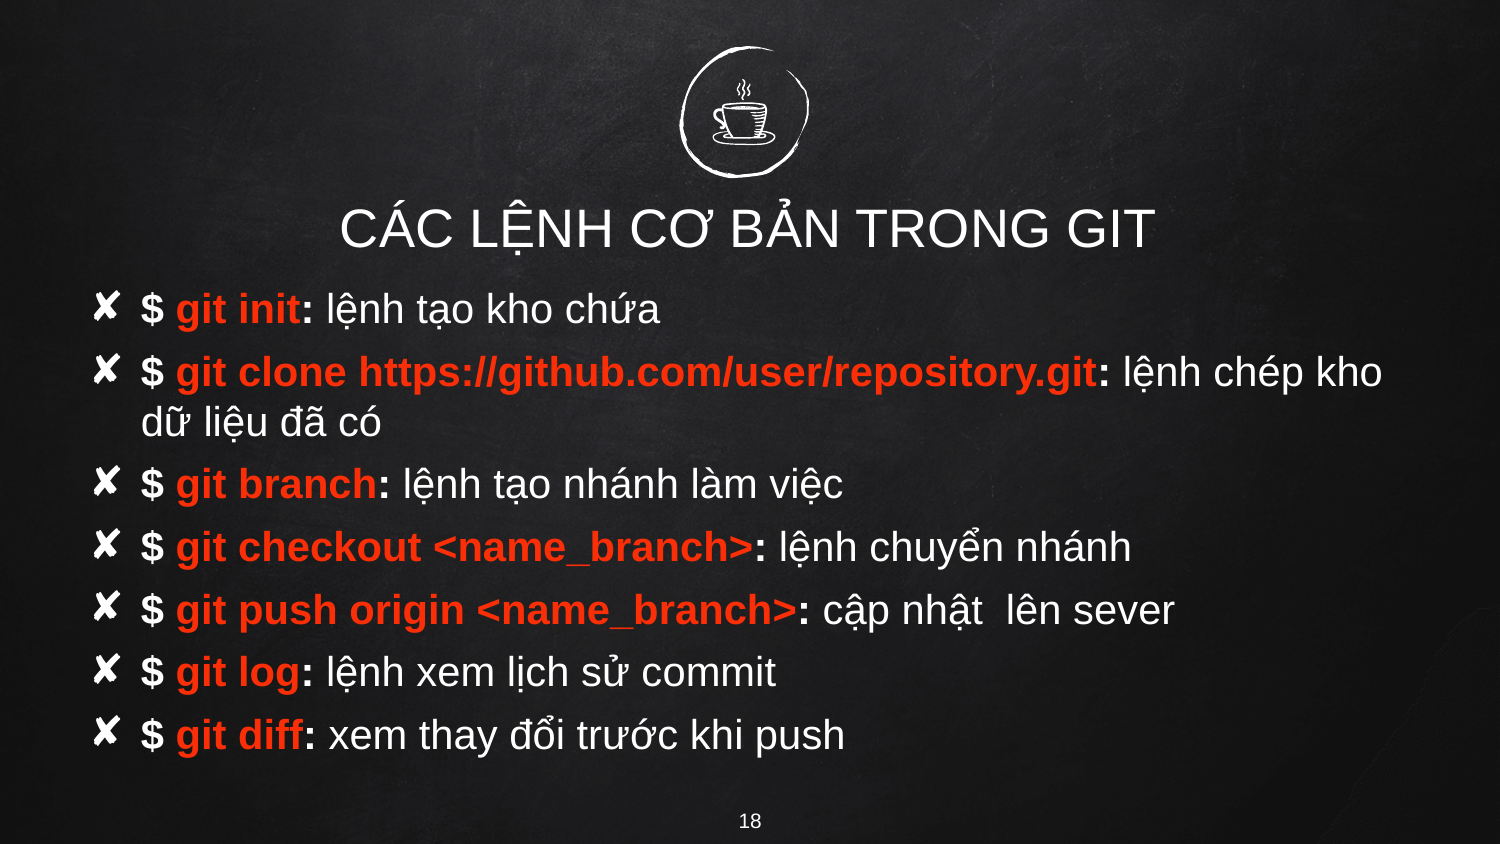

# CÁC LỆNH CƠ BẢN TRONG GIT
$ git init: lệnh tạo kho chứa
$ git clone https://github.com/user/repository.git: lệnh chép kho dữ liệu đã có
$ git branch: lệnh tạo nhánh làm việc
$ git checkout <name_branch>: lệnh chuyển nhánh
$ git push origin <name_branch>: cập nhật  lên sever
$ git log: lệnh xem lịch sử commit
$ git diff: xem thay đổi trước khi push
18